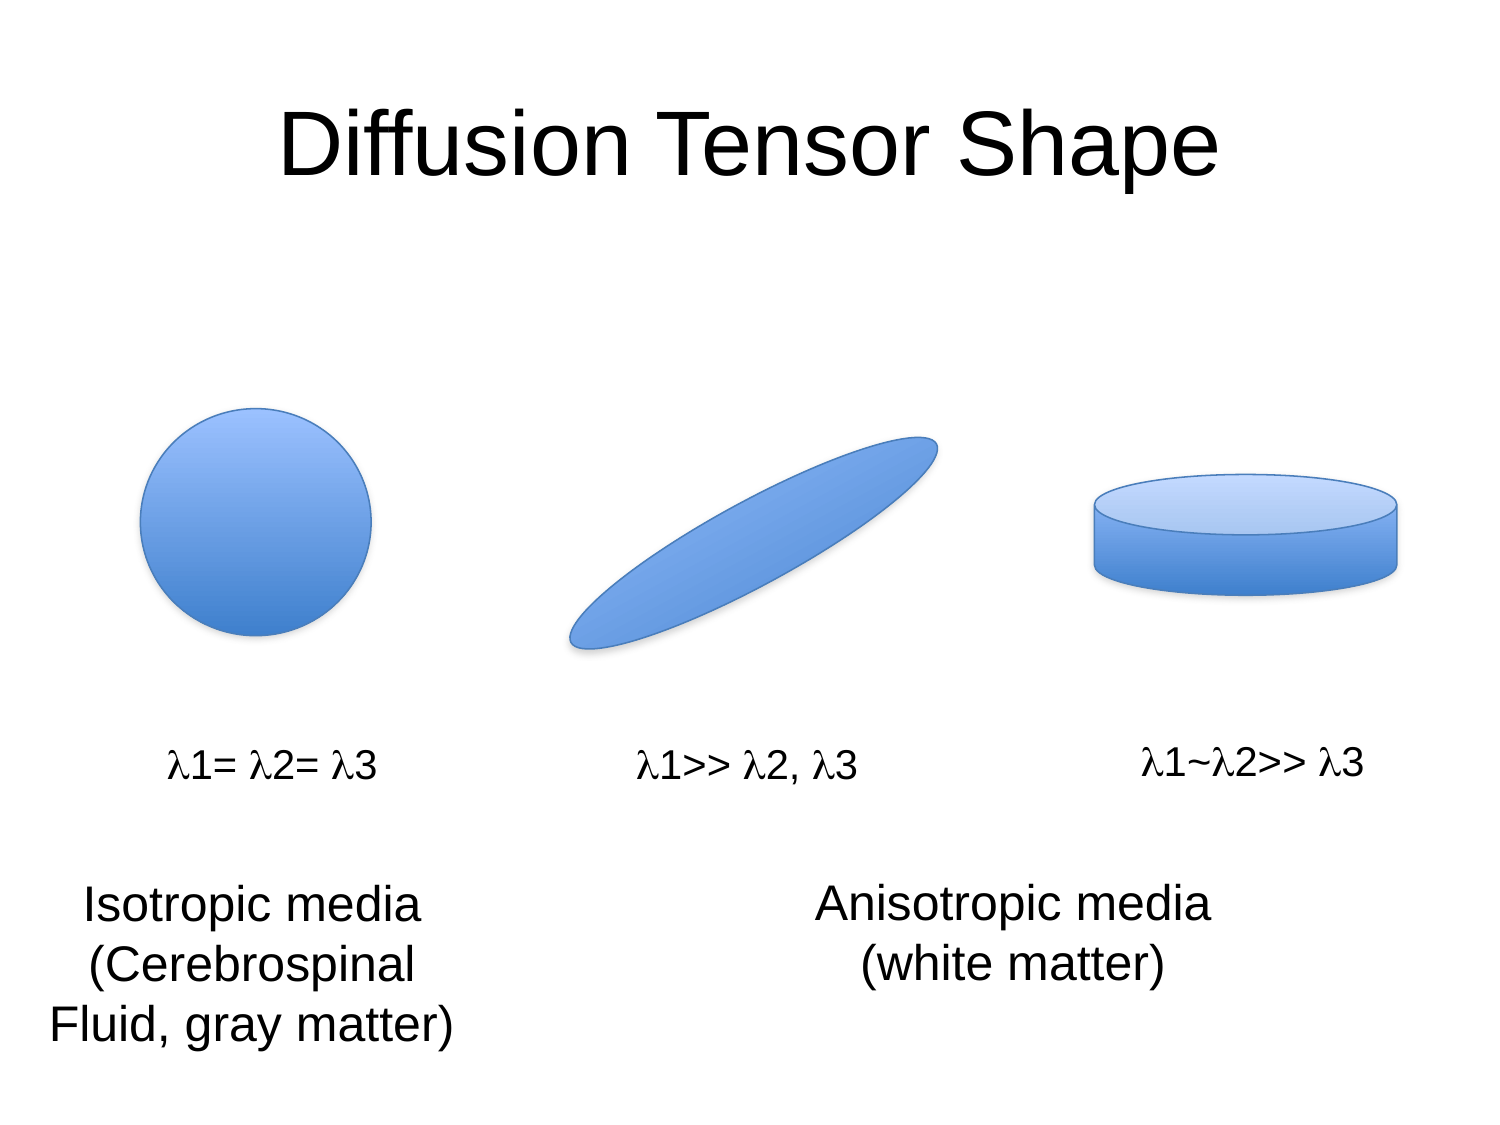

# Diffusion Tensor Shape

λ1~λ2>> λ3
λ1= λ2= λ3
λ1>> λ2, λ3
Anisotropic media
(white matter)
Isotropic media
(Cerebrospinal Fluid, gray matter)